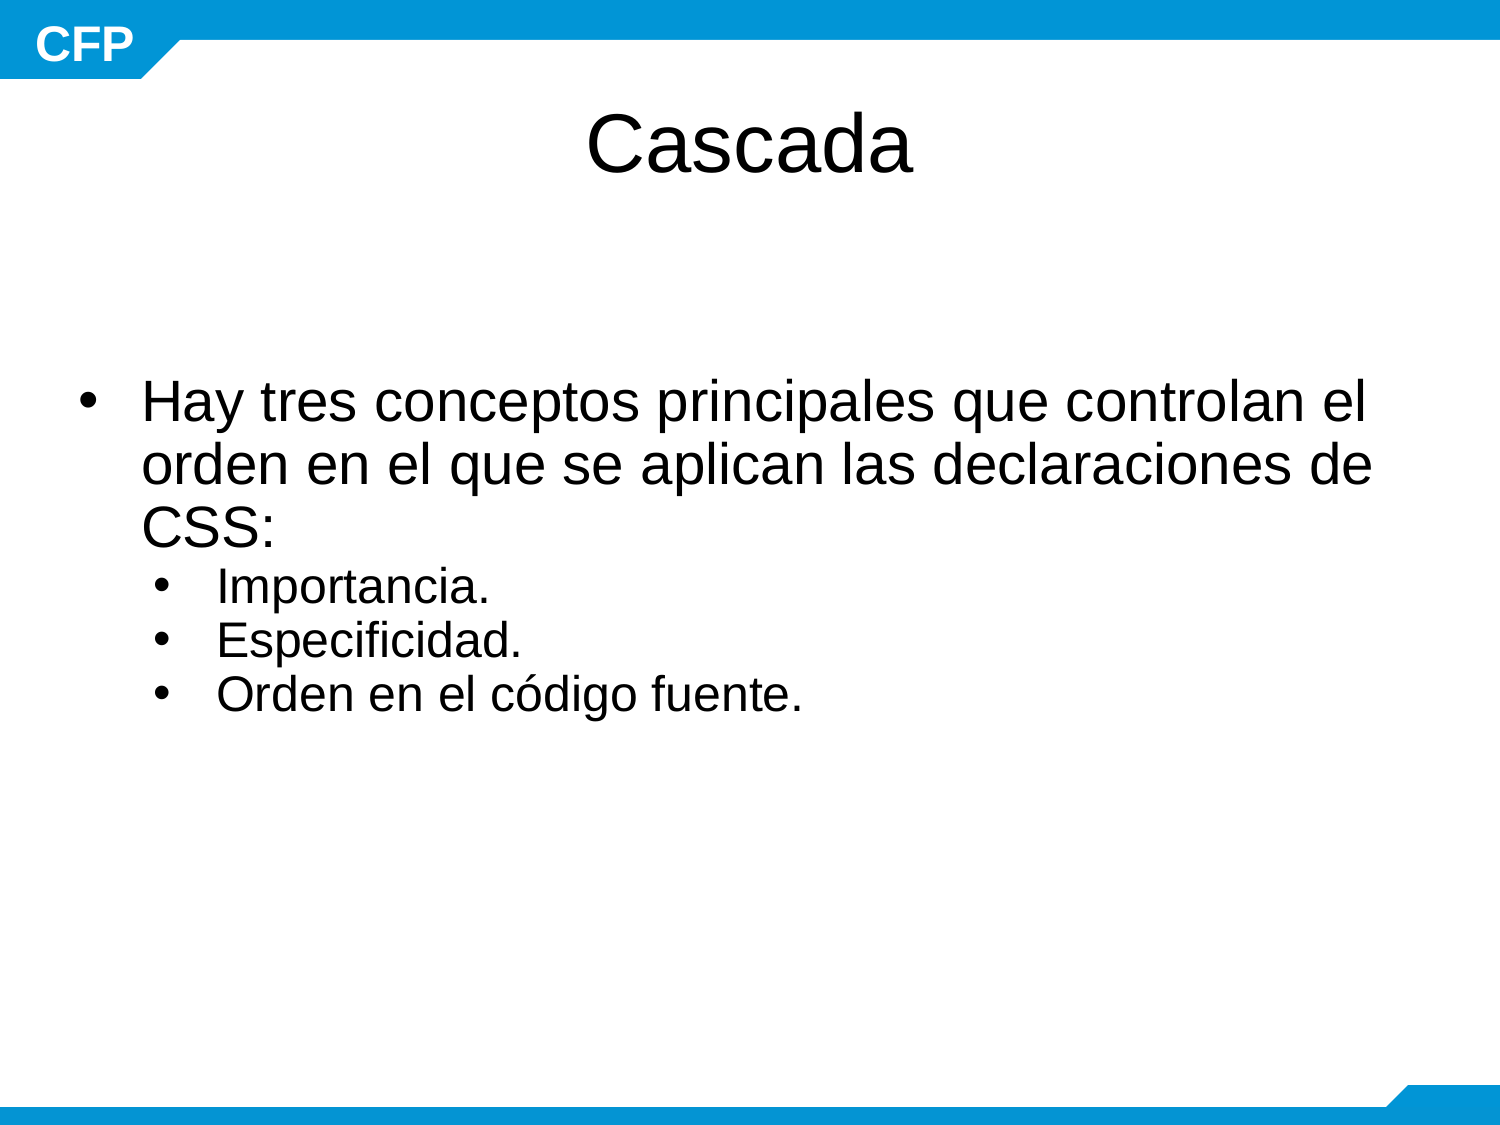

# Cascada
Hay tres conceptos principales que controlan el orden en el que se aplican las declaraciones de CSS:
Importancia.
Especificidad.
Orden en el código fuente.